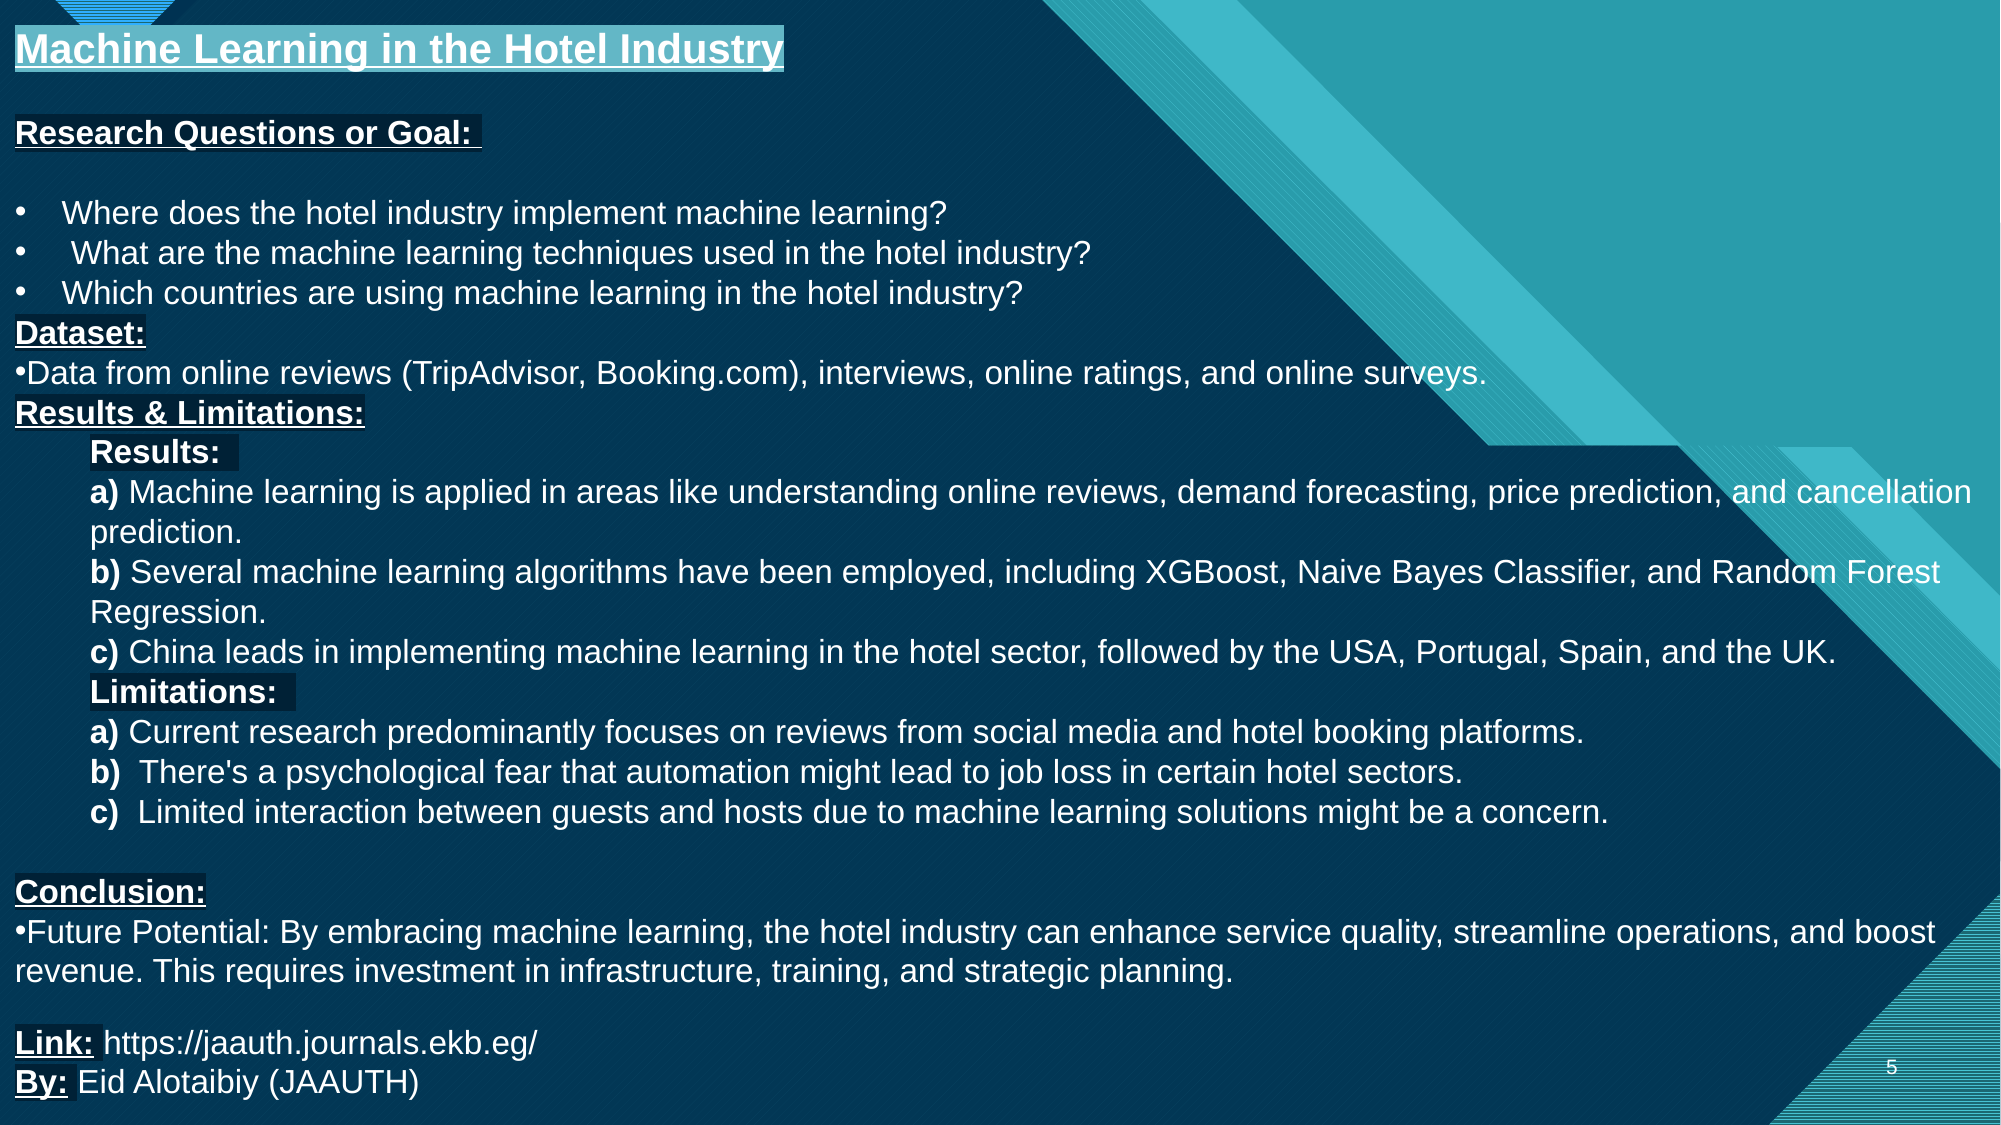

Machine Learning in the Hotel Industry
Research Questions or Goal:

Where does the hotel industry implement machine learning?
 What are the machine learning techniques used in the hotel industry?
Which countries are using machine learning in the hotel industry?
Dataset:
Data from online reviews (TripAdvisor, Booking.com), interviews, online ratings, and online surveys.
Results & Limitations:
Results:
a) Machine learning is applied in areas like understanding online reviews, demand forecasting, price prediction, and cancellation prediction.
b) Several machine learning algorithms have been employed, including XGBoost, Naive Bayes Classifier, and Random Forest Regression.
c) China leads in implementing machine learning in the hotel sector, followed by the USA, Portugal, Spain, and the UK.
Limitations:
a) Current research predominantly focuses on reviews from social media and hotel booking platforms.
b)  There's a psychological fear that automation might lead to job loss in certain hotel sectors.
c)  Limited interaction between guests and hosts due to machine learning solutions might be a concern.
Conclusion:
Future Potential: By embracing machine learning, the hotel industry can enhance service quality, streamline operations, and boost revenue. This requires investment in infrastructure, training, and strategic planning.
Link: https://jaauth.journals.ekb.eg/
By: Eid Alotaibiy (JAAUTH)
5